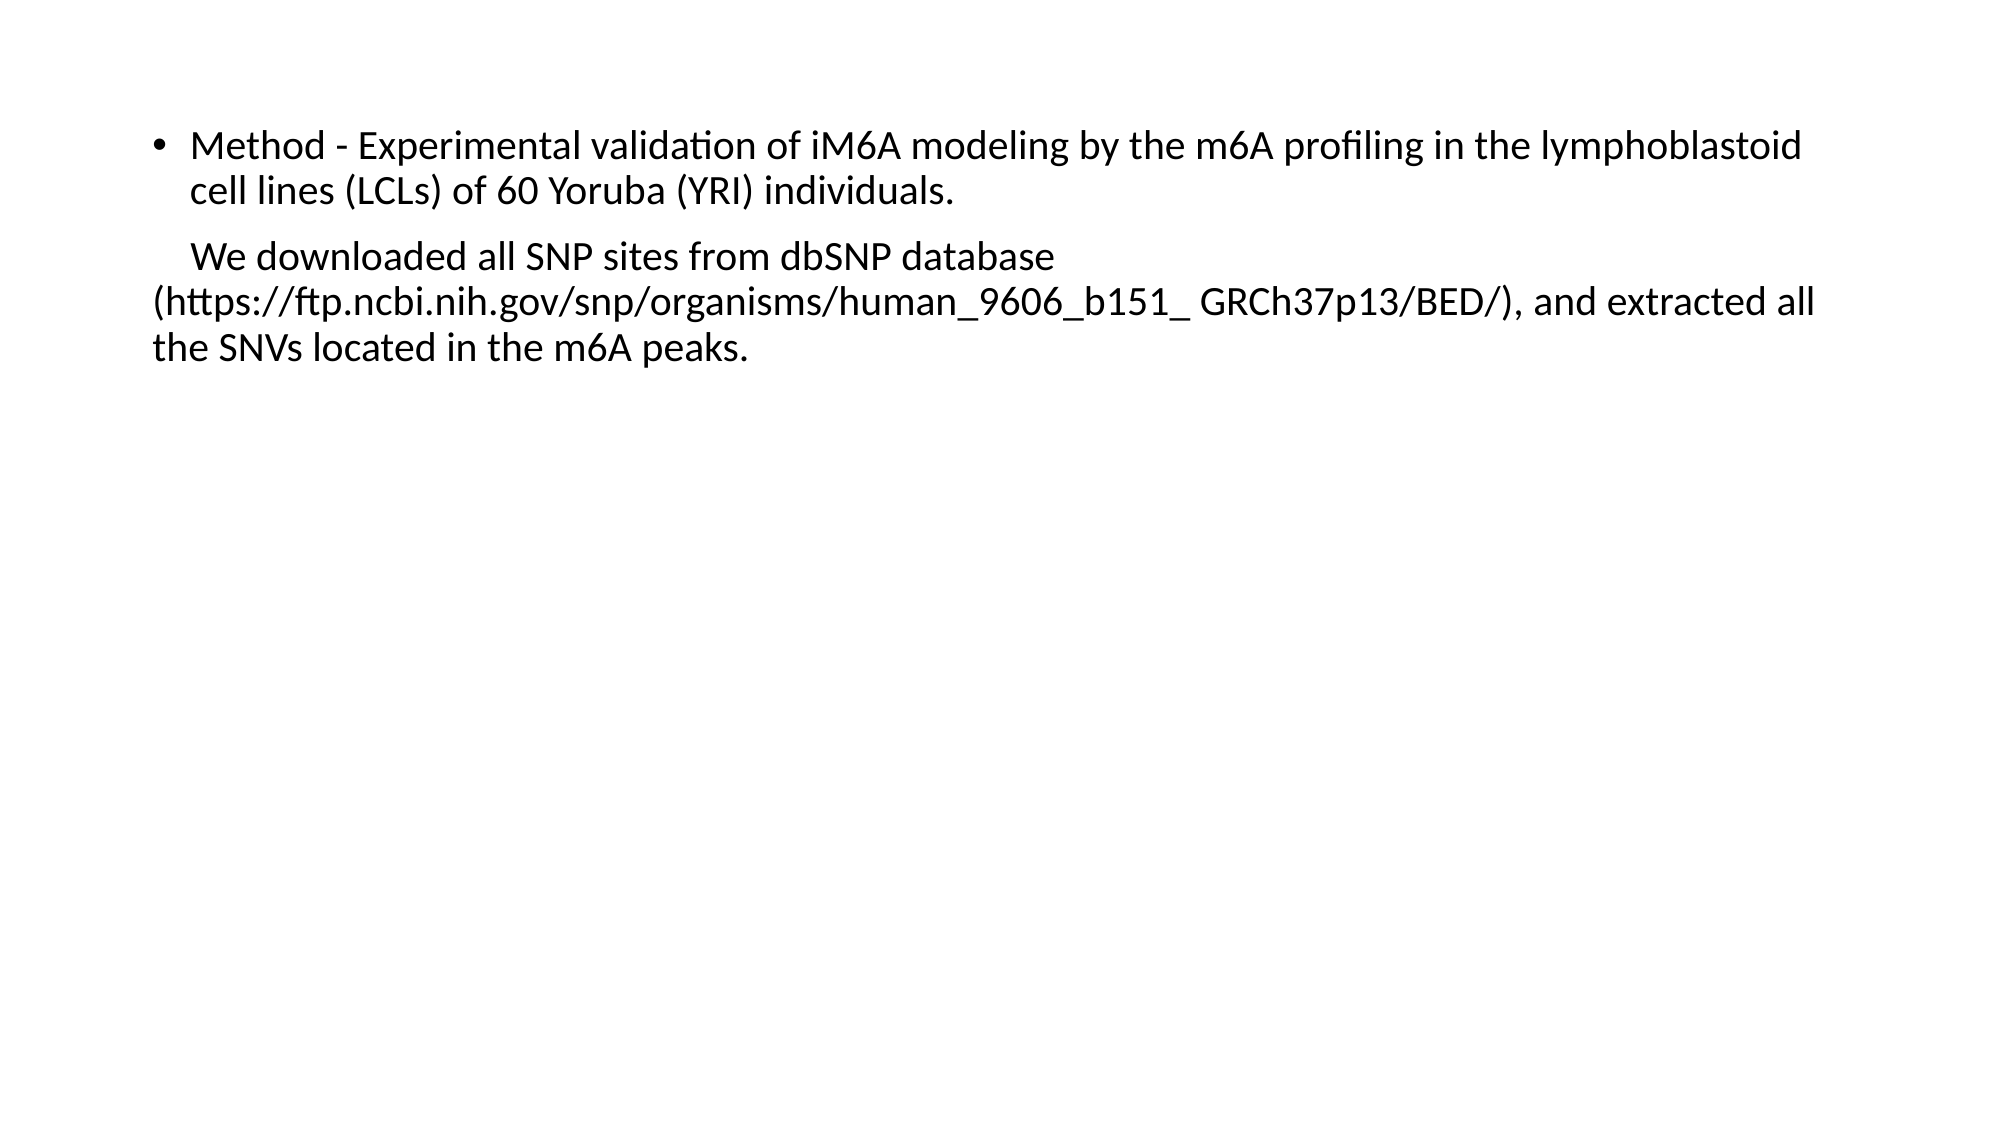

Method - Experimental validation of iM6A modeling by the m6A profiling in the lymphoblastoid cell lines (LCLs) of 60 Yoruba (YRI) individuals.
    We downloaded all SNP sites from dbSNP database (https://ftp.ncbi.nih.gov/snp/organisms/human_9606_b151_ GRCh37p13/BED/), and extracted all the SNVs located in the m6A peaks.